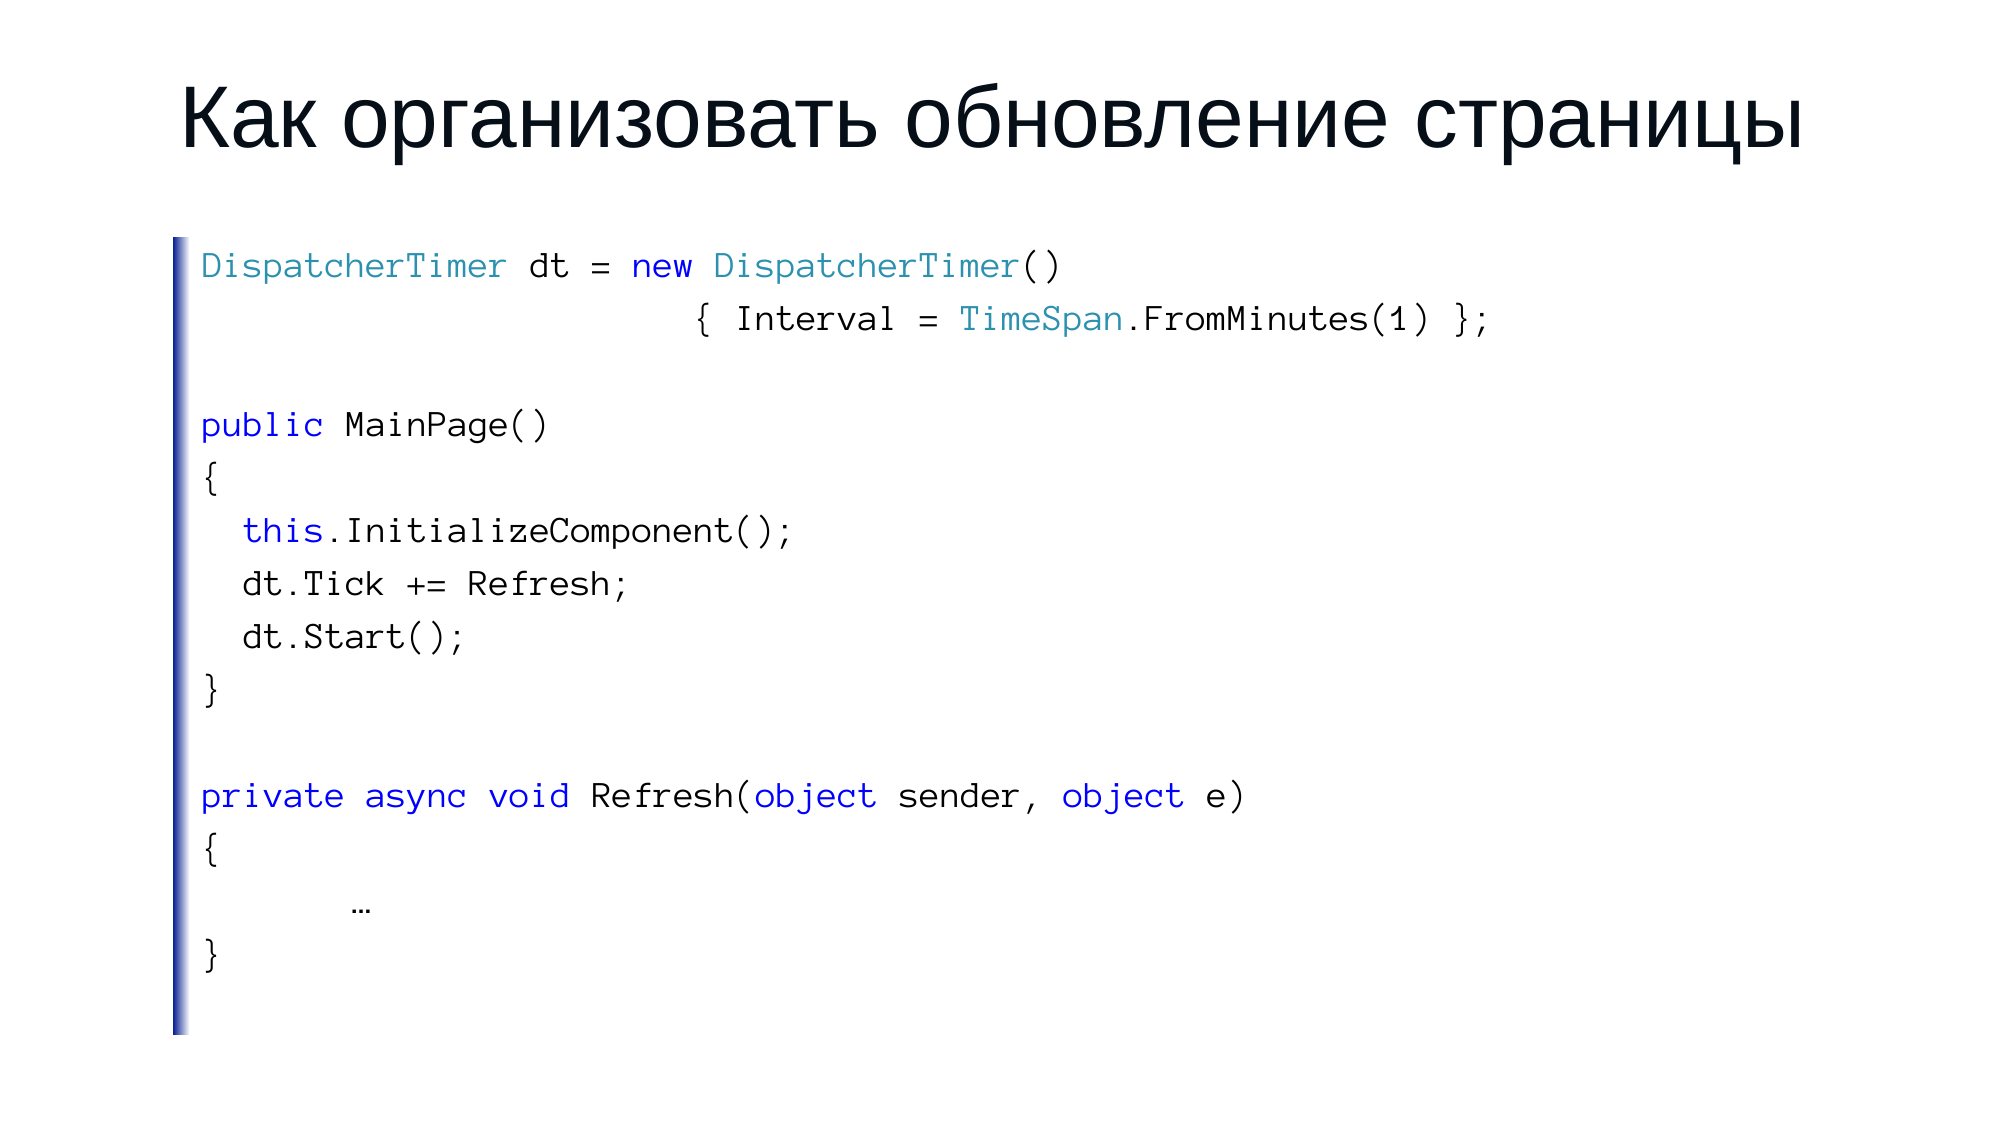

# Как организовать обновление страницы
DispatcherTimer dt = new DispatcherTimer()
                        { Interval = TimeSpan.FromMinutes(1) };

public MainPage()
{
  this.InitializeComponent();
  dt.Tick += Refresh;
  dt.Start();
}

private async void Refresh(object sender, object e)
{
	…
}